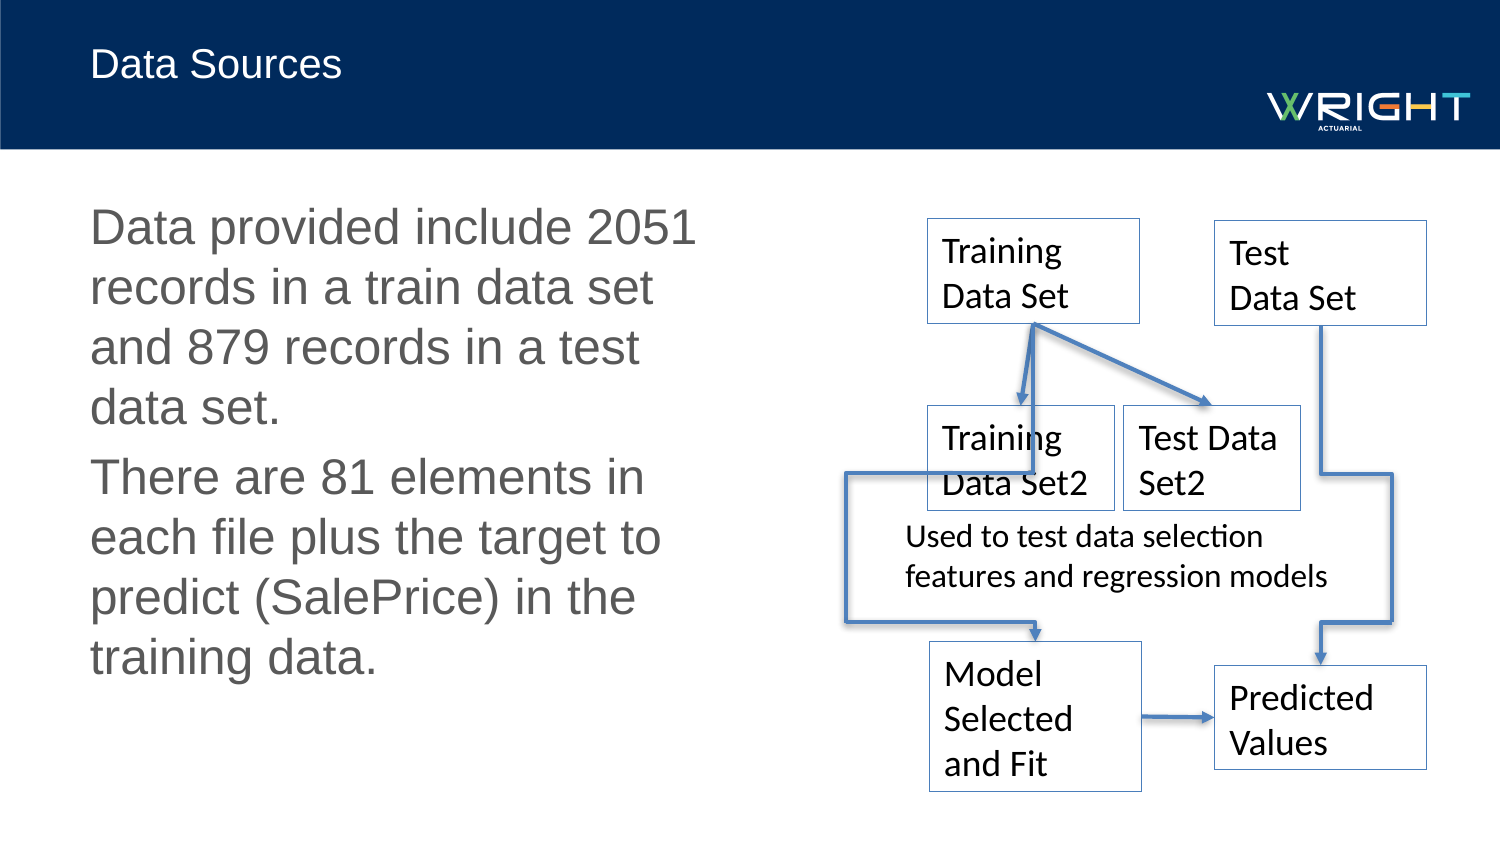

# Data Sources
Data provided include 2051 records in a train data set and 879 records in a test data set.
There are 81 elements in each file plus the target to predict (SalePrice) in the training data.
Training Data Set
Test
Data Set
Test Data Set2
Training Data Set2
Used to test data selection features and regression models
Model Selected and Fit
Predicted Values